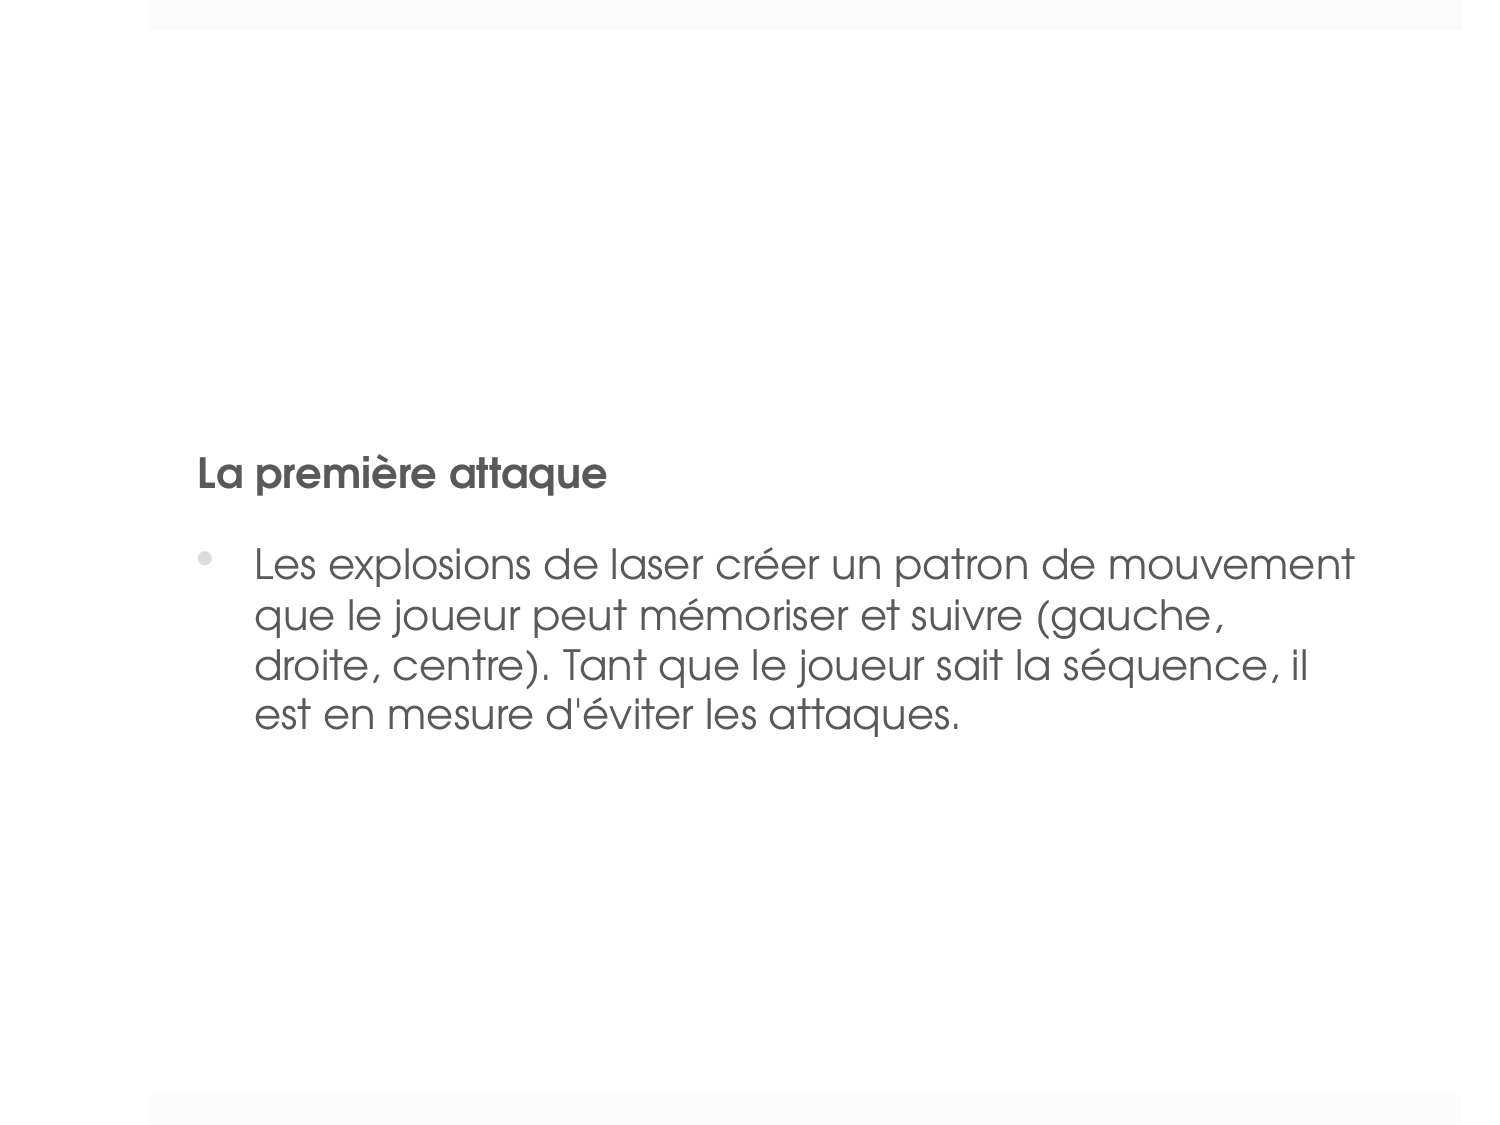

La première attaque
Les explosions de laser créer un patron de mouvement que le joueur peut mémoriser et suivre (gauche, droite, centre). Tant que le joueur sait la séquence, il est en mesure d'éviter les attaques.